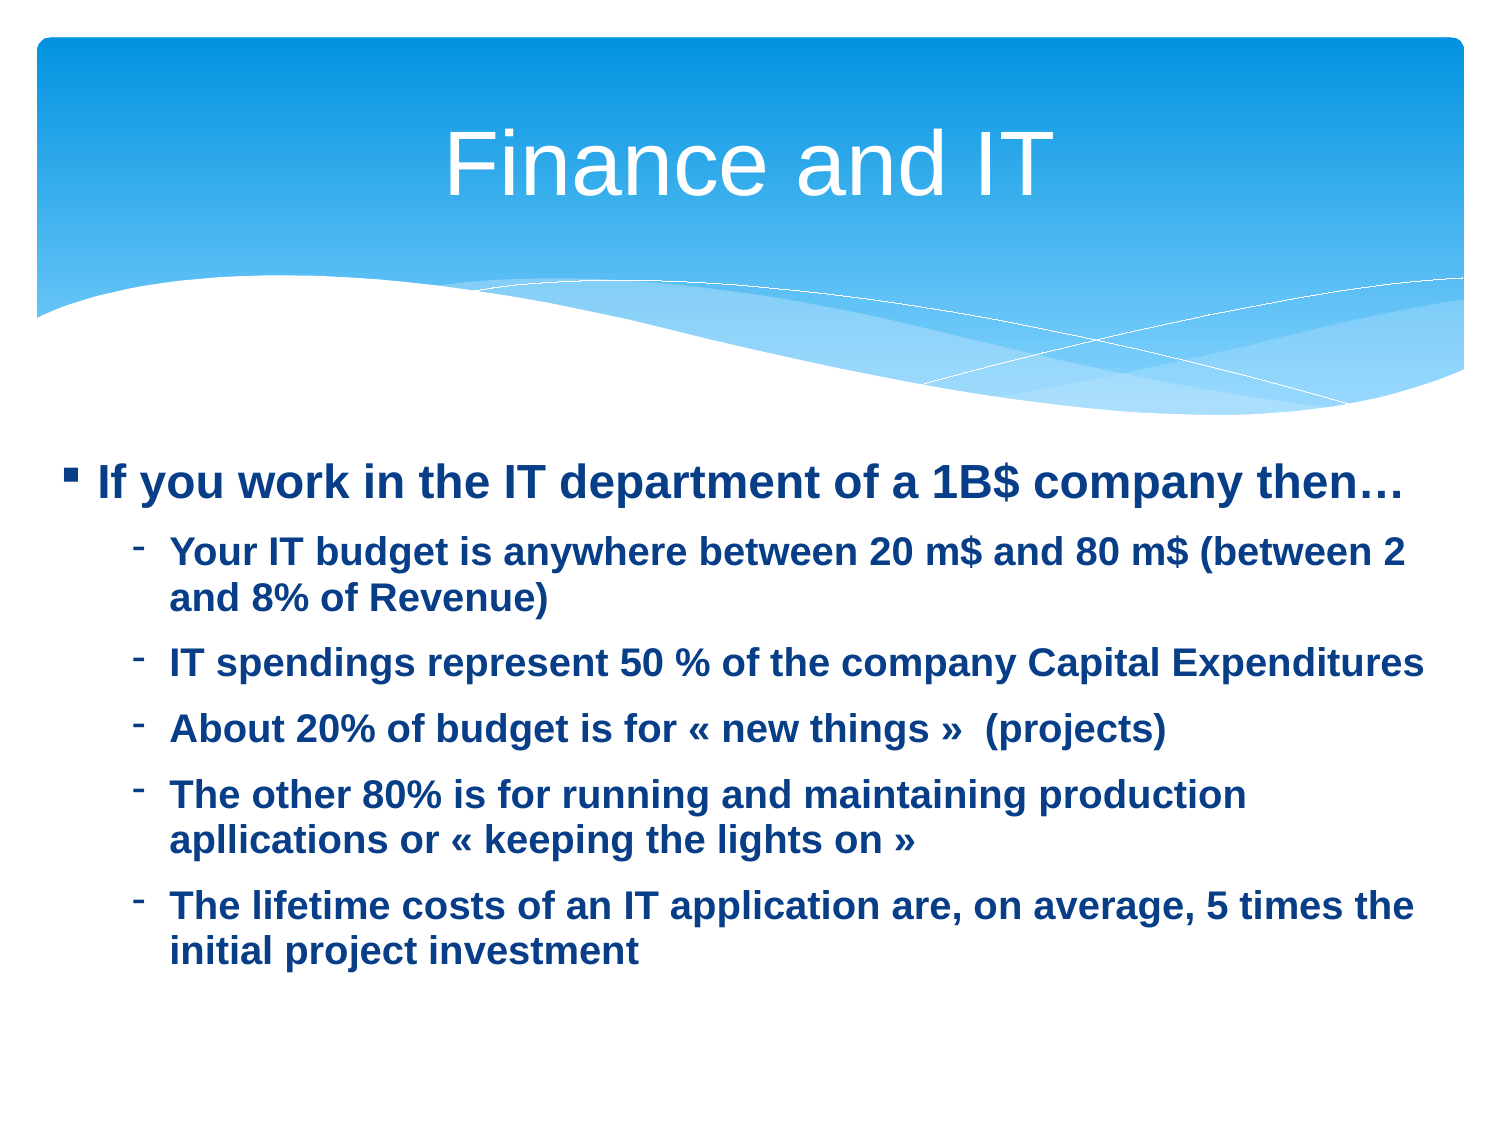

# Finance and IT
If you work in the IT department of a 1B$ company then…
Your IT budget is anywhere between 20 m$ and 80 m$ (between 2 and 8% of Revenue)
IT spendings represent 50 % of the company Capital Expenditures
About 20% of budget is for « new things »  (projects)
The other 80% is for running and maintaining production apllications or « keeping the lights on »
The lifetime costs of an IT application are, on average, 5 times the initial project investment